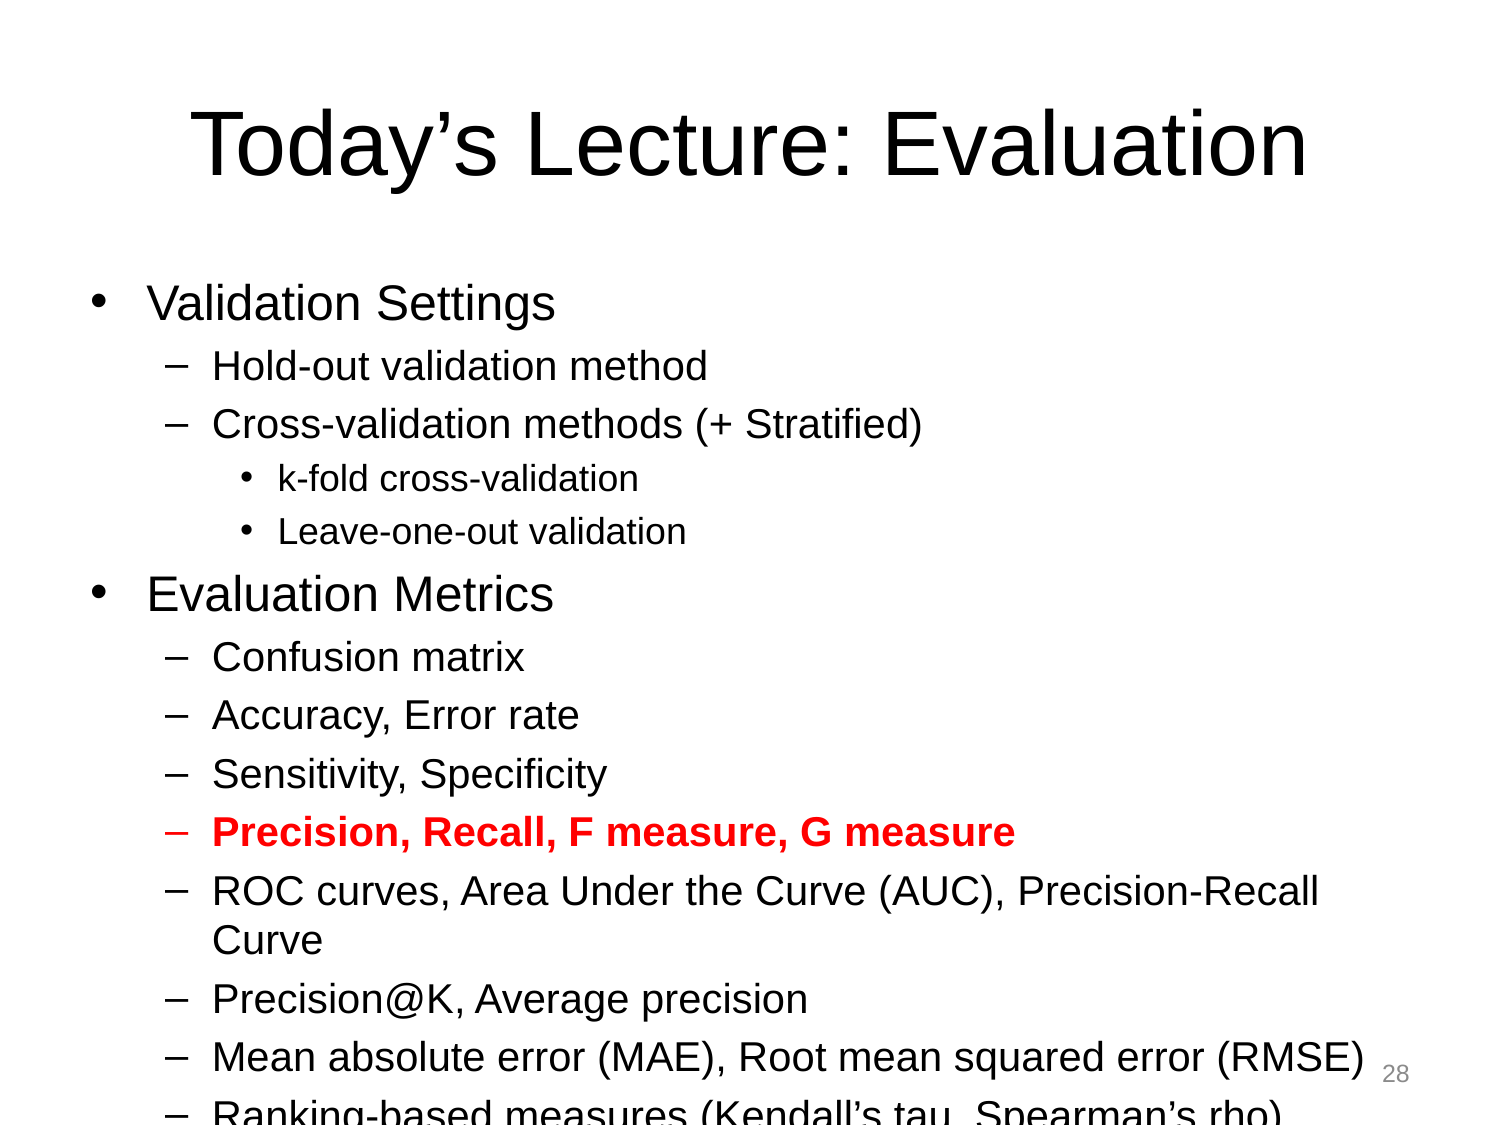

# Today’s Lecture: Evaluation
Validation Settings
Hold-out validation method
Cross-validation methods (+ Stratified)
k-fold cross-validation
Leave-one-out validation
Evaluation Metrics
Confusion matrix
Accuracy, Error rate
Sensitivity, Specificity
Precision, Recall, F measure, G measure
ROC curves, Area Under the Curve (AUC), Precision-Recall Curve
Precision@K, Average precision
Mean absolute error (MAE), Root mean squared error (RMSE)
Ranking-based measures (Kendall’s tau, Spearman’s rho)
28